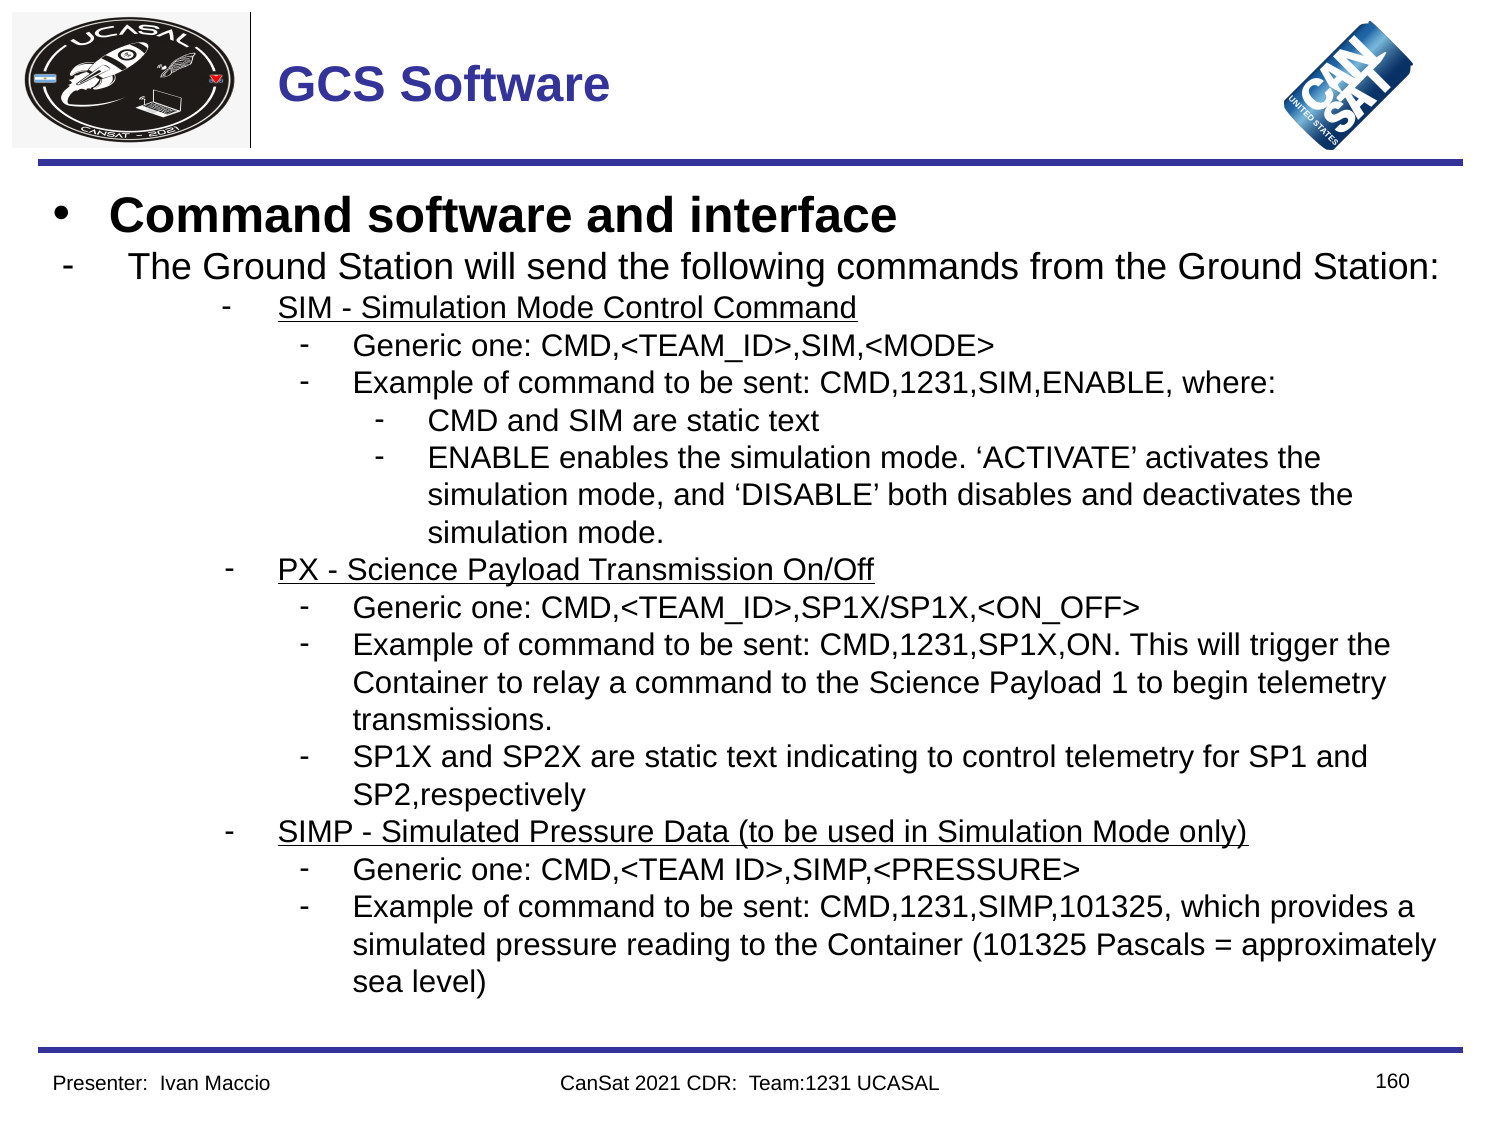

# GCS Software
Command software and interface
The Ground Station will send the following commands from the Ground Station:
SIM - Simulation Mode Control Command
Generic one: CMD,<TEAM_ID>,SIM,<MODE>
Example of command to be sent: CMD,1231,SIM,ENABLE, where:
CMD and SIM are static text
ENABLE enables the simulation mode. ‘ACTIVATE’ activates the simulation mode, and ‘DISABLE’ both disables and deactivates the simulation mode.
PX - Science Payload Transmission On/Off
Generic one: CMD,<TEAM_ID>,SP1X/SP1X,<ON_OFF>
Example of command to be sent: CMD,1231,SP1X,ON. This will trigger the Container to relay a command to the Science Payload 1 to begin telemetry transmissions.
SP1X and SP2X are static text indicating to control telemetry for SP1 and SP2,respectively
SIMP - Simulated Pressure Data (to be used in Simulation Mode only)
Generic one: CMD,<TEAM ID>,SIMP,<PRESSURE>
Example of command to be sent: CMD,1231,SIMP,101325, which provides a simulated pressure reading to the Container (101325 Pascals = approximately sea level)
160
Presenter:  Ivan Maccio
CanSat 2021 CDR:  Team:1231 UCASAL